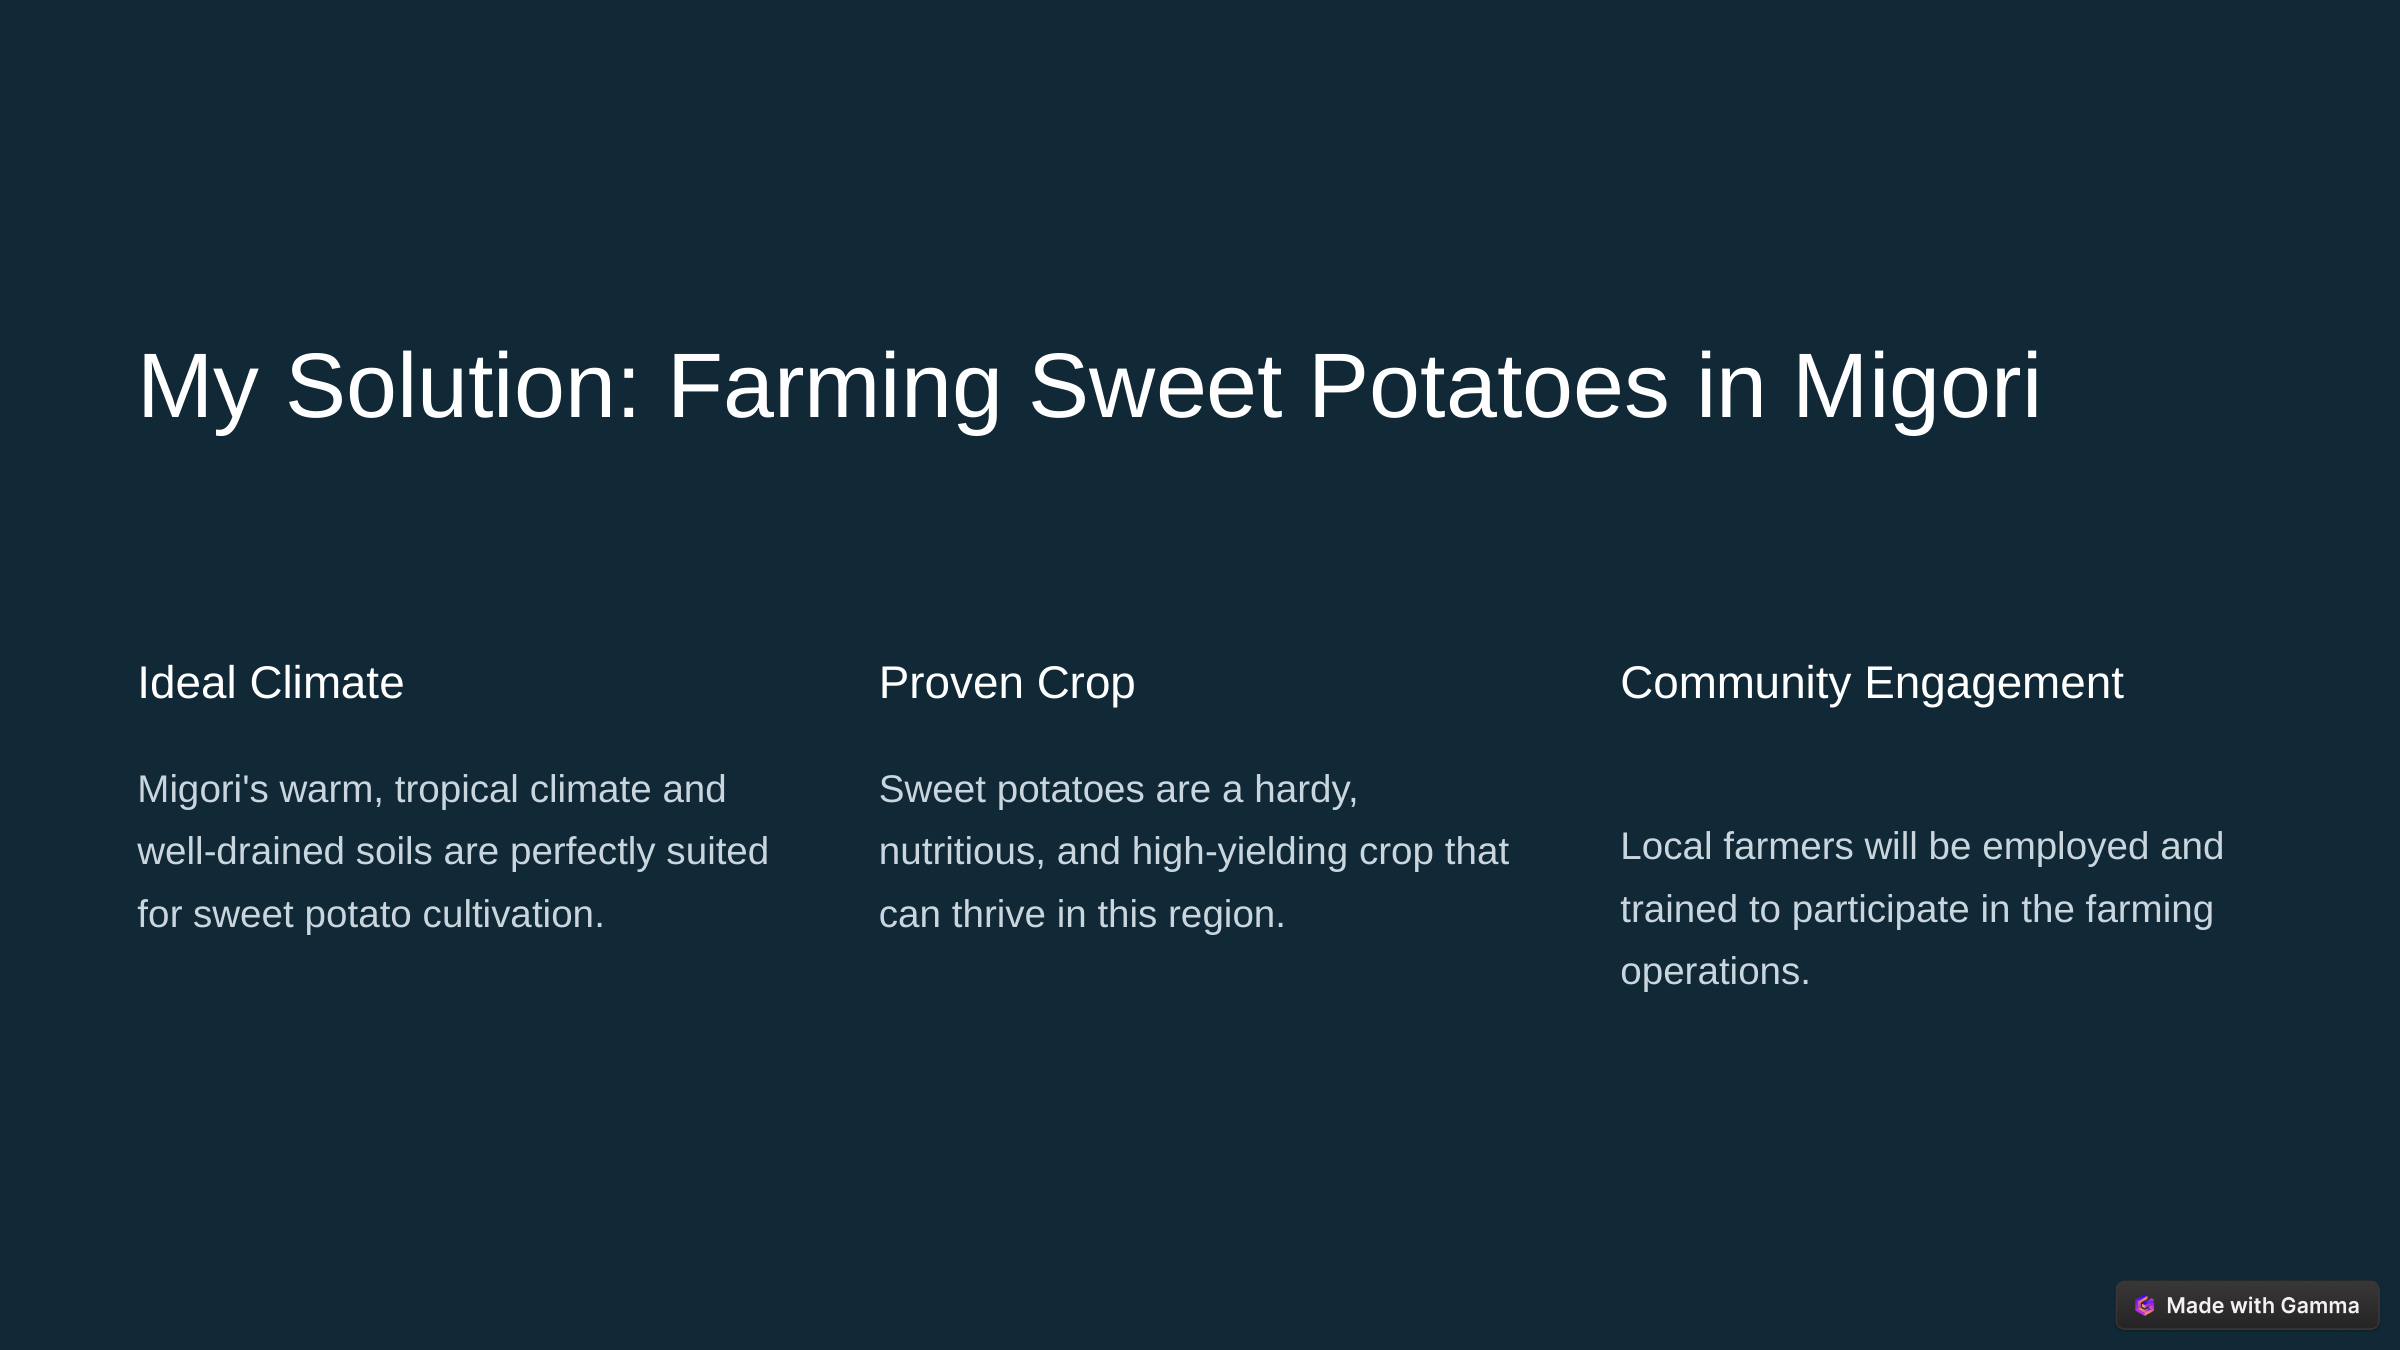

My Solution: Farming Sweet Potatoes in Migori
Ideal Climate
Proven Crop
Community Engagement
Migori's warm, tropical climate and well-drained soils are perfectly suited for sweet potato cultivation.
Sweet potatoes are a hardy, nutritious, and high-yielding crop that can thrive in this region.
Local farmers will be employed and trained to participate in the farming operations.